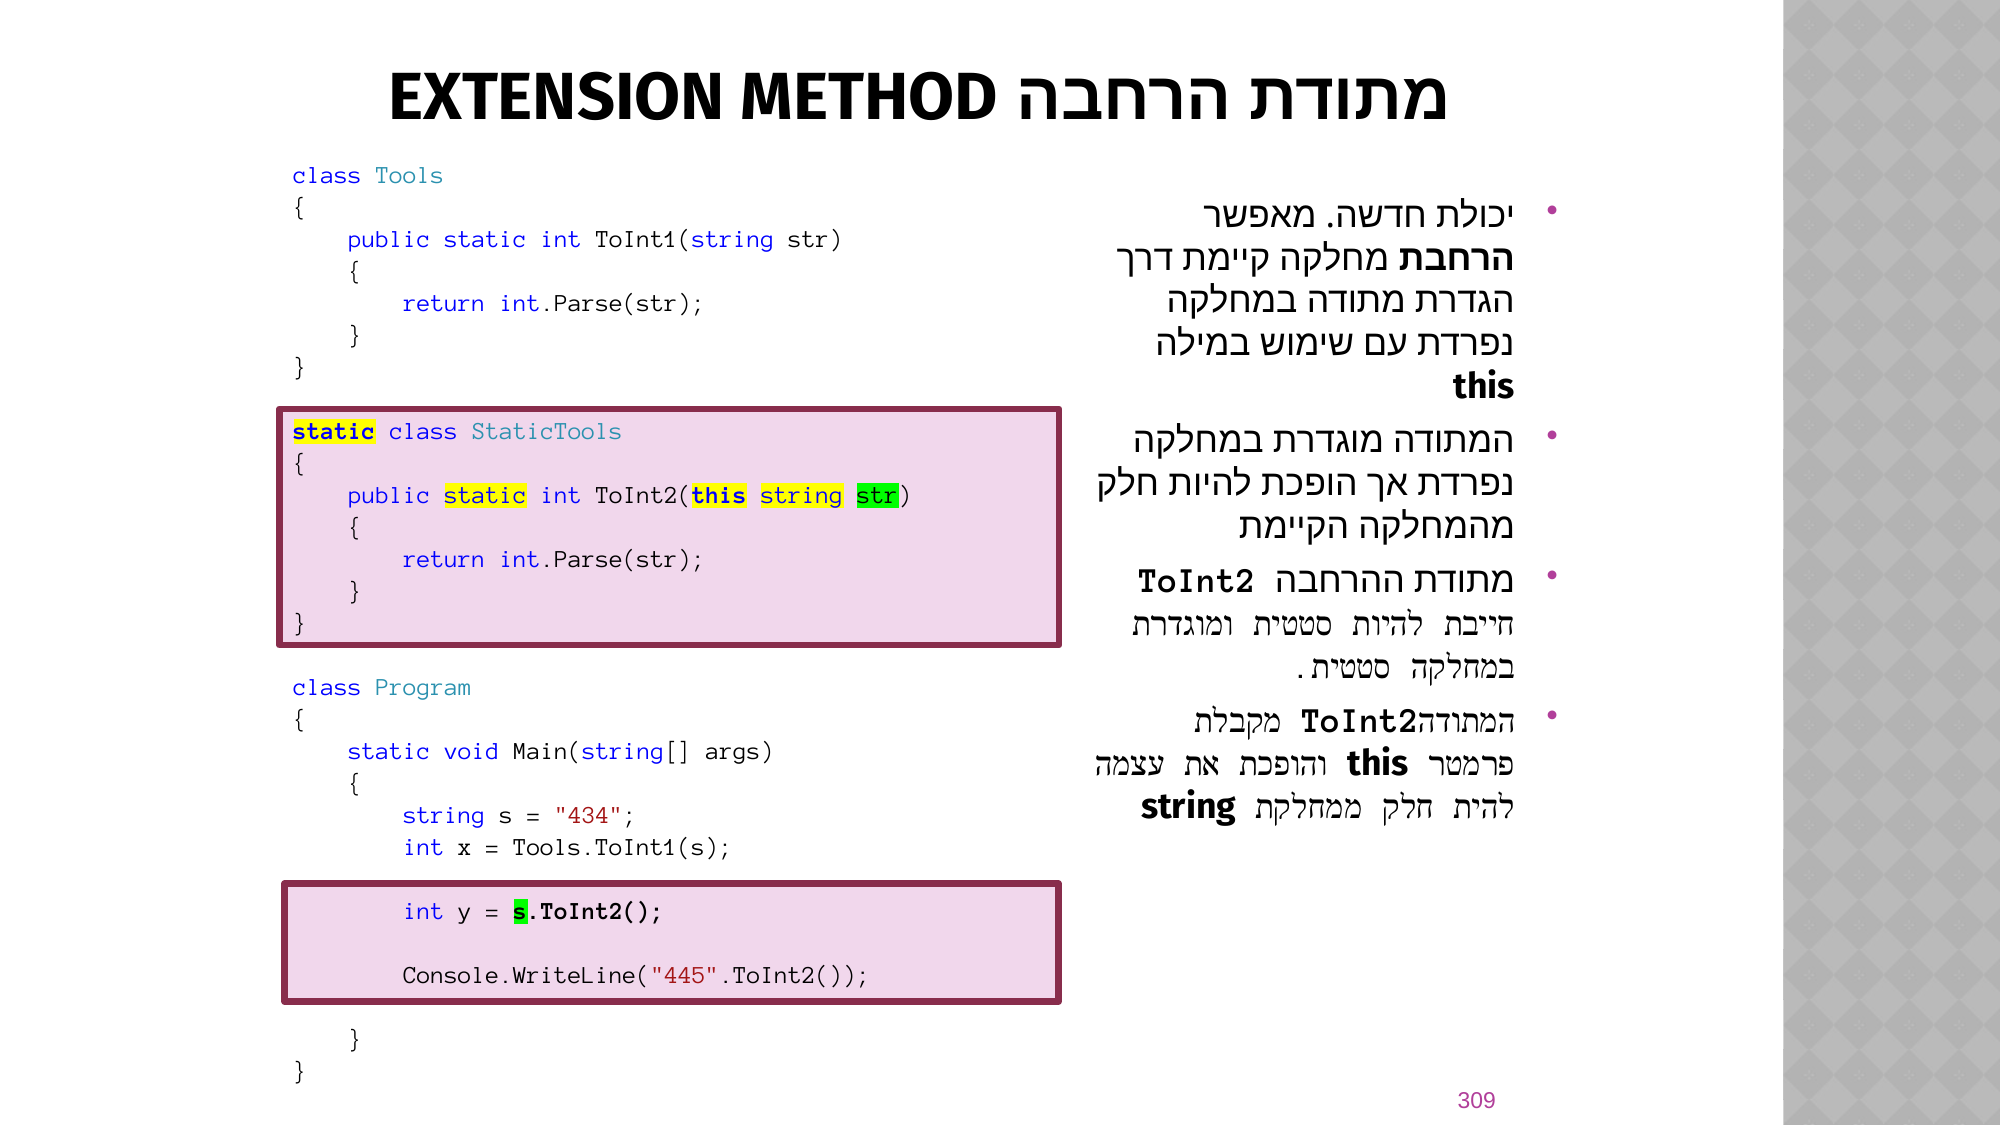

# מתודת הרחבה Extension Method
class Tools
{
    public static int ToInt1(string str)
    {
        return int.Parse(str);
    }
}

static class StaticTools
{
    public static int ToInt2(this string str)
    {
        return int.Parse(str);
    }
}

class Program
{
    static void Main(string[] args)
    {
        string s = "434";
        int x = Tools.ToInt1(s);

        int y = s.ToInt2();

        Console.WriteLine("445".ToInt2());

    }
}
יכולת חדשה. מאפשר הרחבת מחלקה קיימת דרך הגדרת מתודה במחלקה נפרדת עם שימוש במילה this
המתודה מוגדרת במחלקה נפרדת אך הופכת להיות חלק מהמחלקה הקיימת
מתודת ההרחבה  ToInt2 חייבת להיות סטטית ומוגדרת במחלקה סטטית.
המתודהToInt2 מקבלת פרמטר this והופכת את עצמה להית חלק ממחלקת string

309